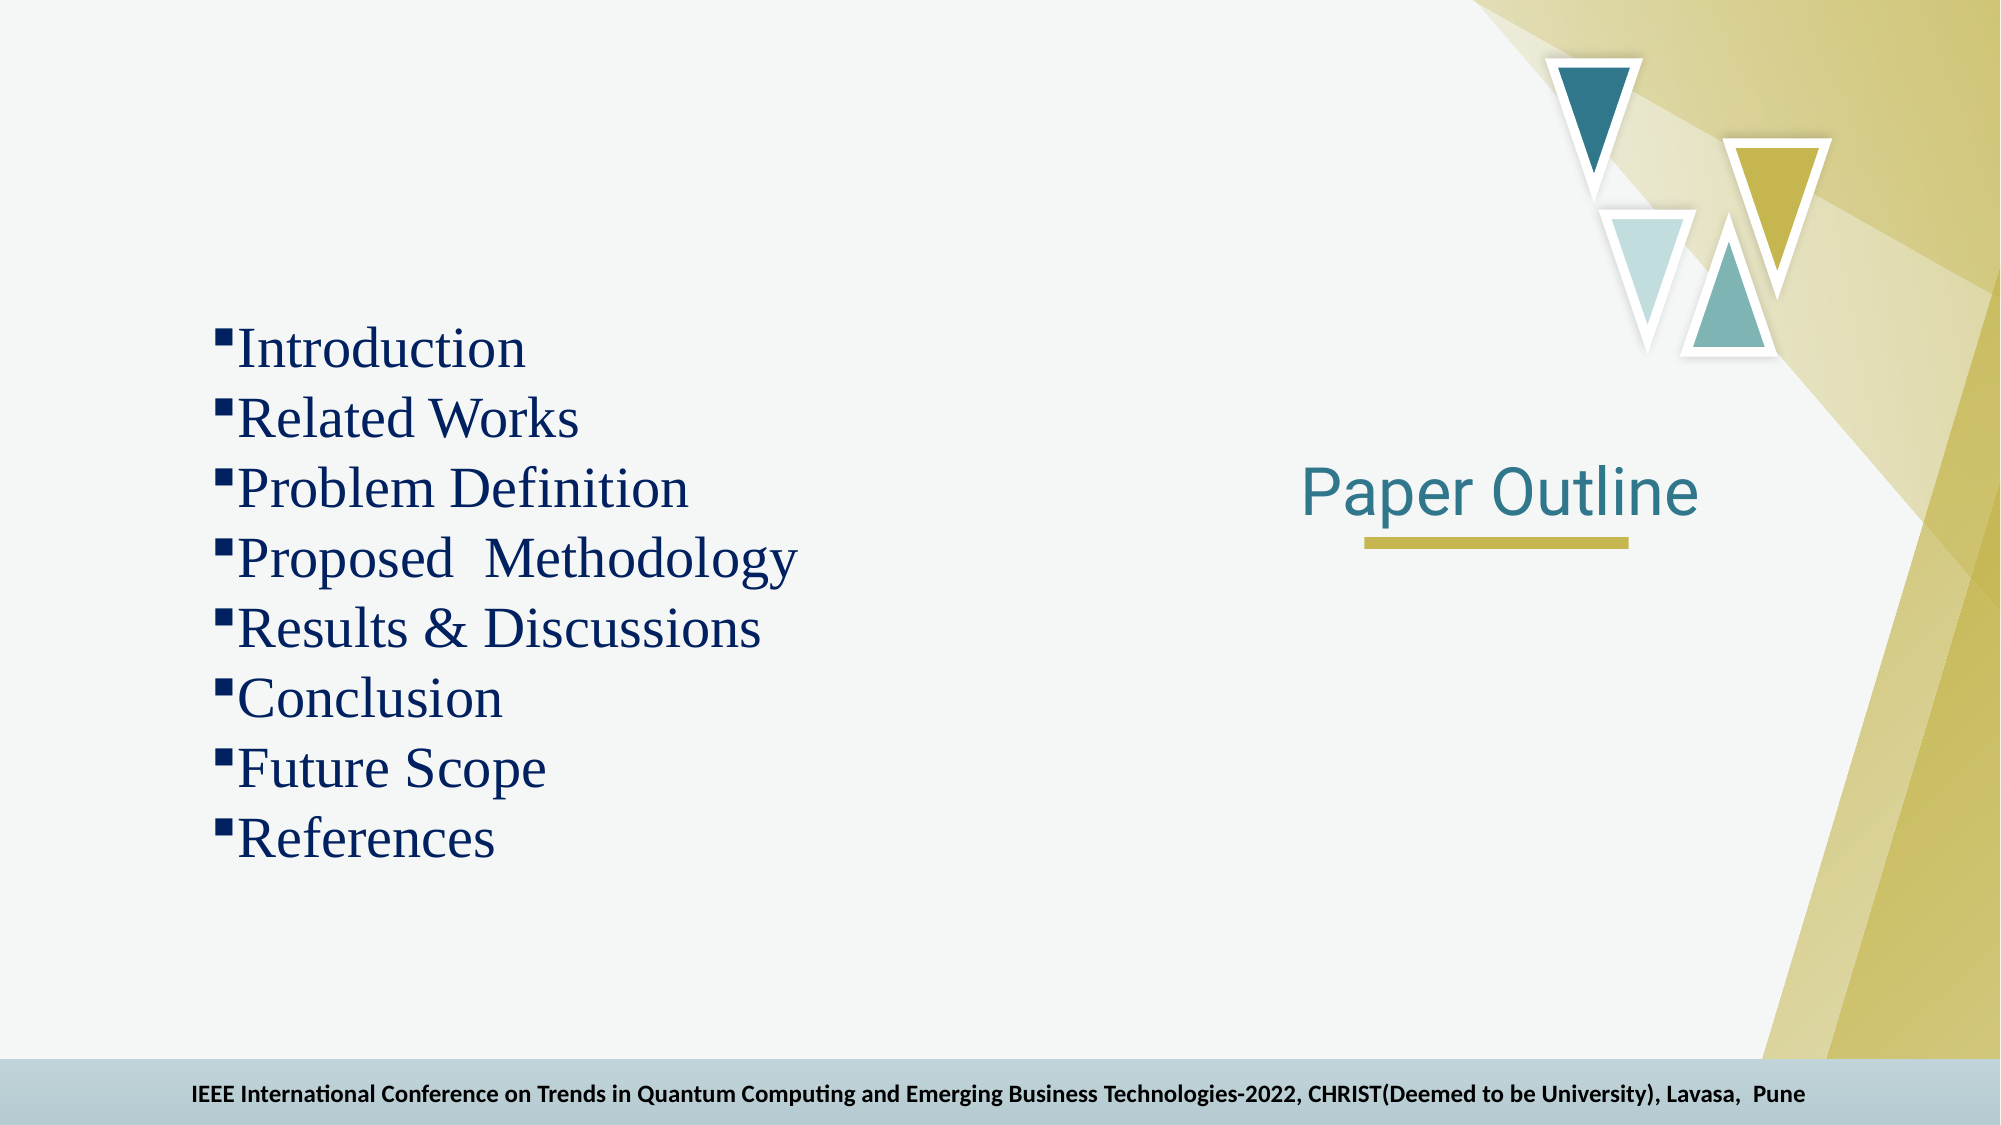

Introduction
Related Works
Problem Definition
Proposed  Methodology
Results & Discussions
Conclusion
Future Scope
References

Paper Outline

IEEE International Conference on Trends in Quantum Computing and Emerging Business Technologies-2022, CHRIST(Deemed to be University), Lavasa,  Pune